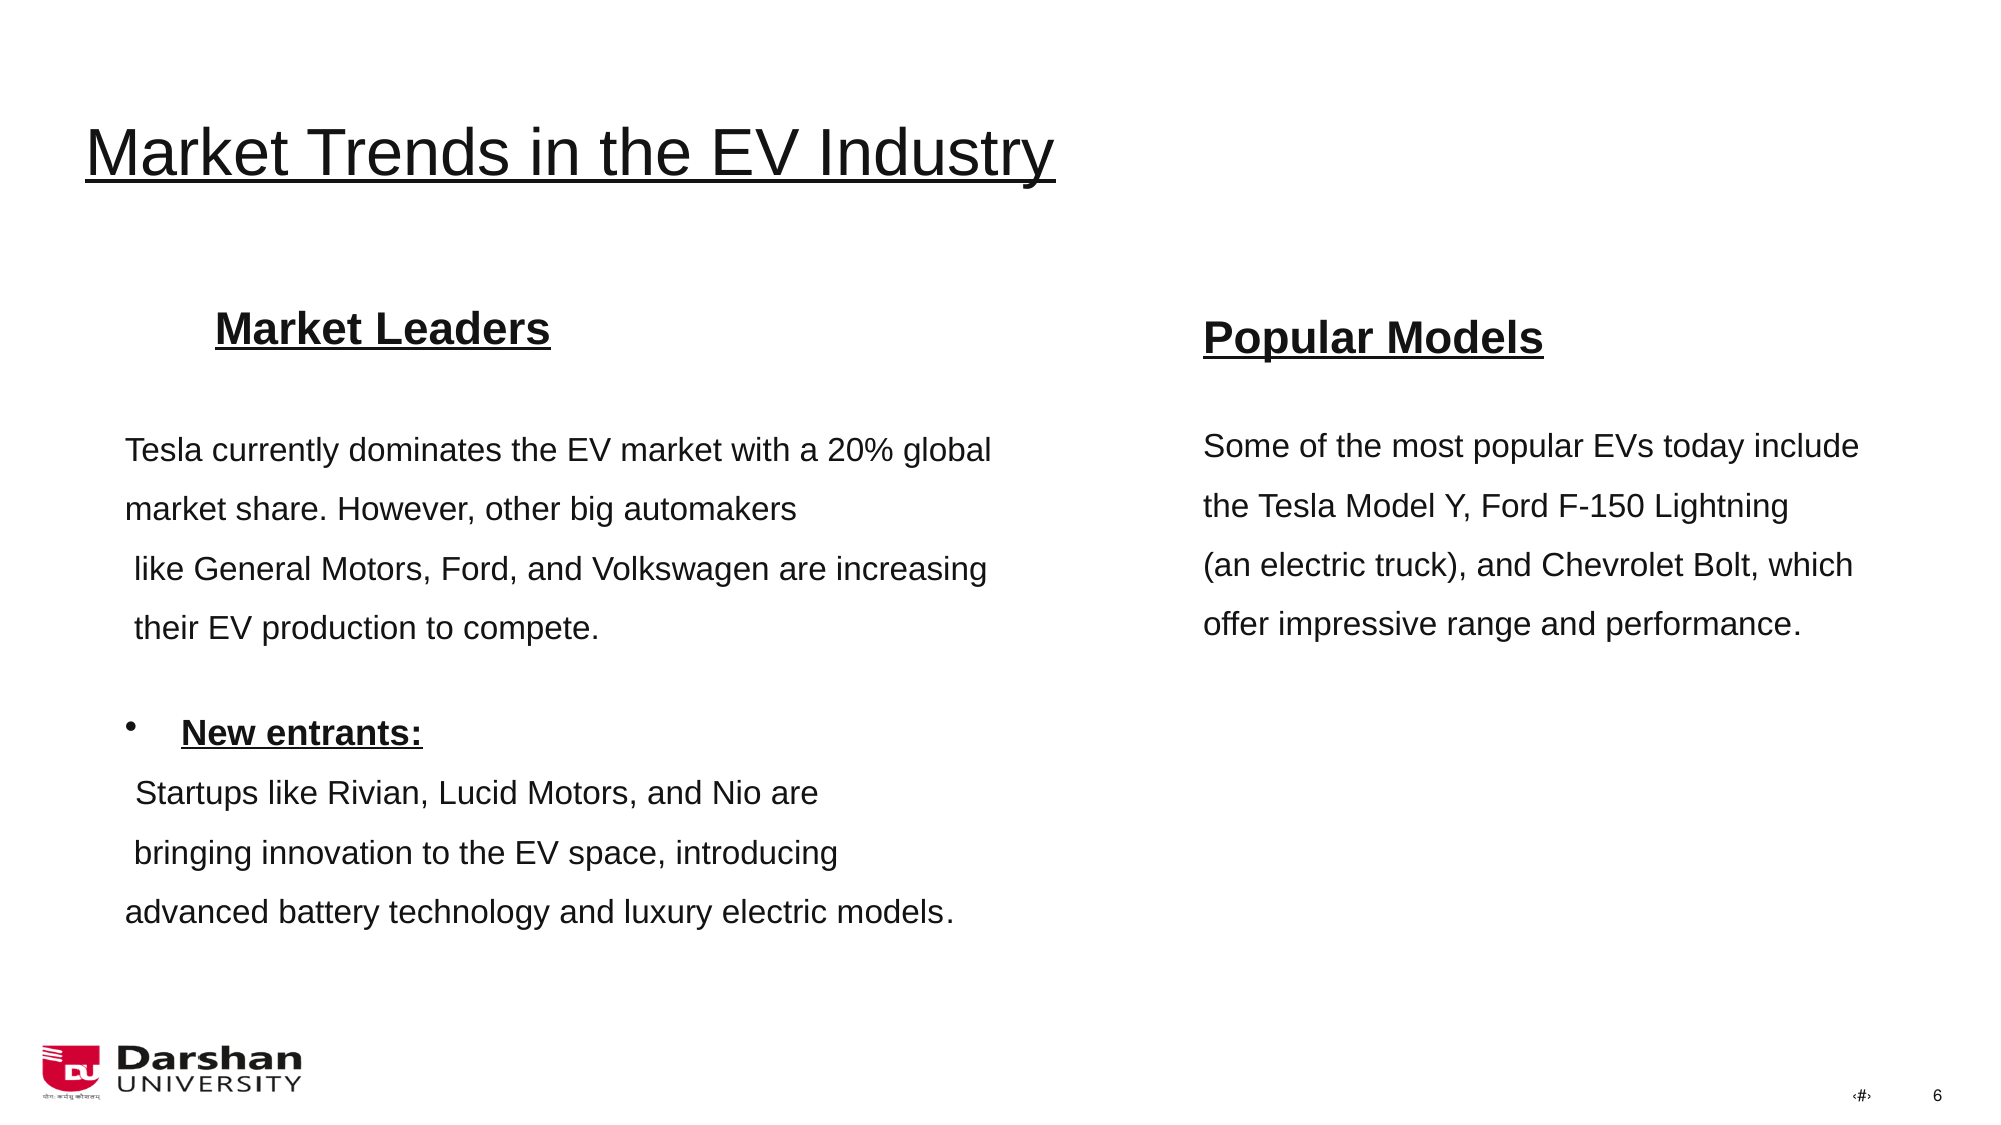

# Market Trends in the EV Industry
Market Leaders
Popular Models
Some of the most popular EVs today include
the Tesla Model Y, Ford F-150 Lightning
(an electric truck), and Chevrolet Bolt, which
offer impressive range and performance.
Tesla currently dominates the EV market with a 20% global
market share. However, other big automakers
 like General Motors, Ford, and Volkswagen are increasing
 their EV production to compete.
New entrants:
 Startups like Rivian, Lucid Motors, and Nio are
 bringing innovation to the EV space, introducing
advanced battery technology and luxury electric models.
‹#›
6